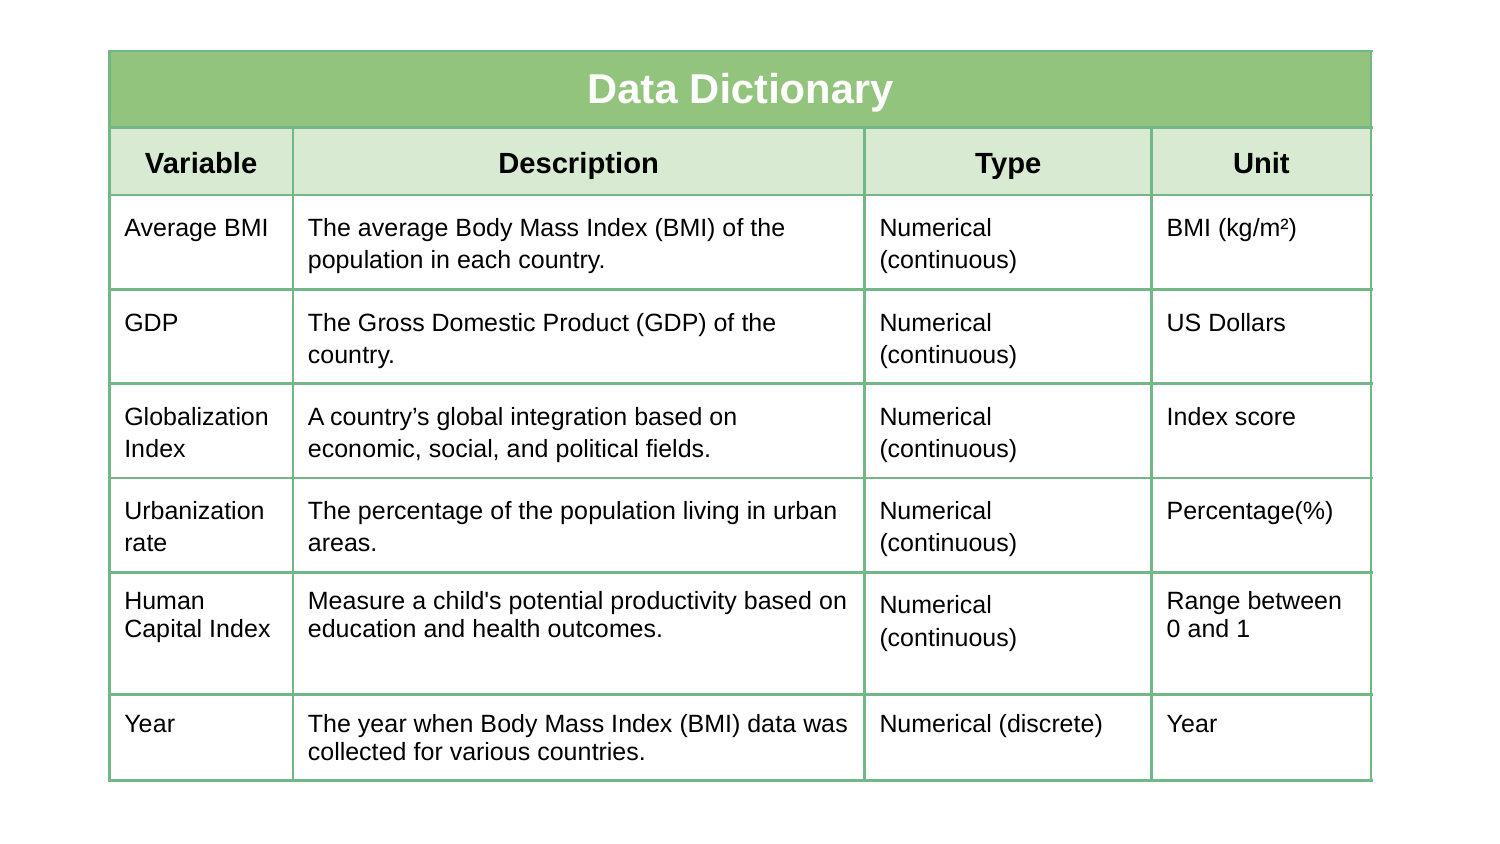

| Data Dictionary |  |  |  |
| --- | --- | --- | --- |
| Variable | Description | Type | Unit |
| Average BMI | The average Body Mass Index (BMI) of the population in each country. | Numerical (continuous) | BMI (kg/m²) |
| GDP | The Gross Domestic Product (GDP) of the country. | Numerical (continuous) | US Dollars |
| Globalization Index | A country’s global integration based on economic, social, and political fields. | Numerical (continuous) | Index score |
| Urbanization rate | The percentage of the population living in urban areas. | Numerical (continuous) | Percentage(%) |
| Human Capital Index | Measure a child's potential productivity based on education and health outcomes. | Numerical (continuous) | Range between 0 and 1 |
| Year | The year when Body Mass Index (BMI) data was collected for various countries. | Numerical (discrete) | Year |